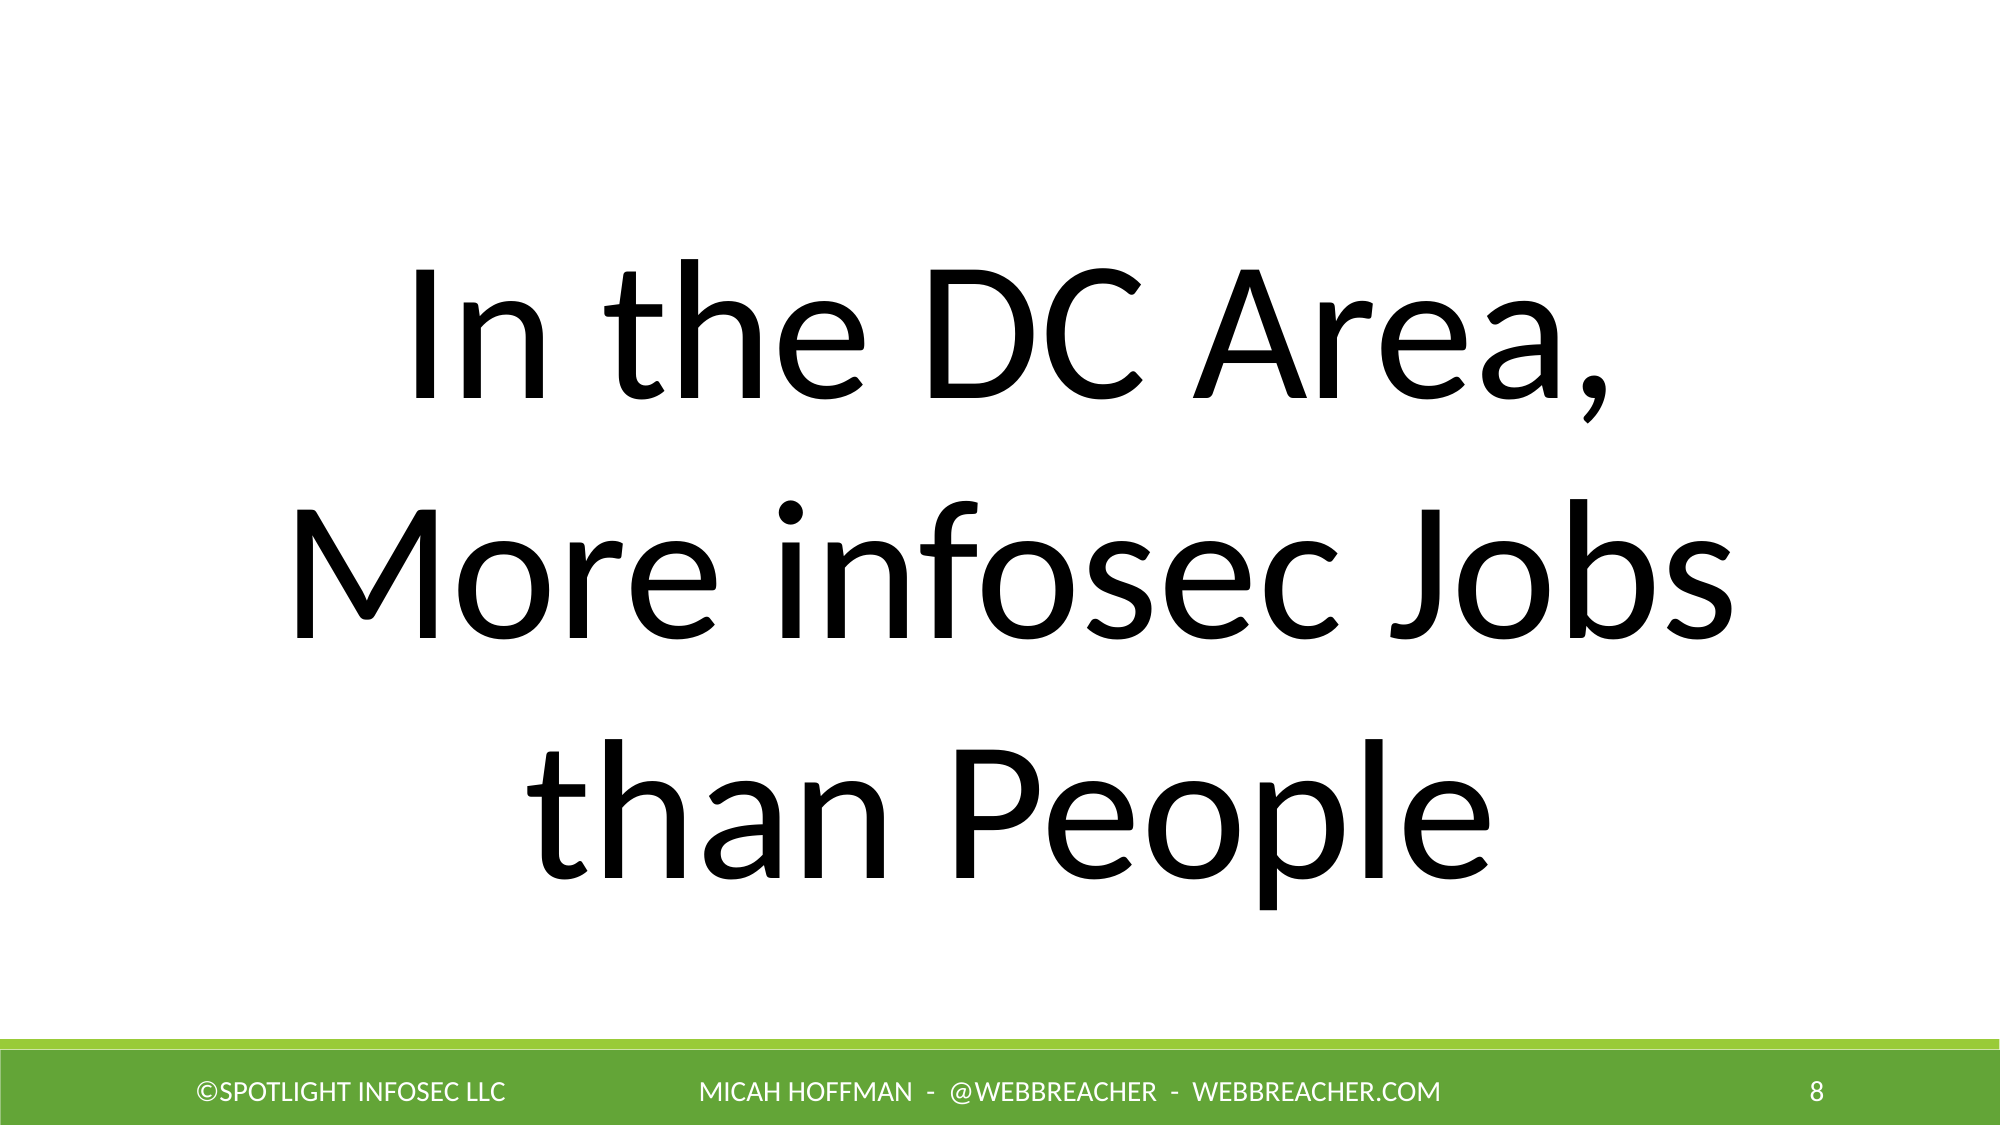

In the DC Area,
More infosec Jobs than People
©Spotlight Infosec LLC
Micah Hoffman  -  @WebBreacher  -  webbreacher.com
8